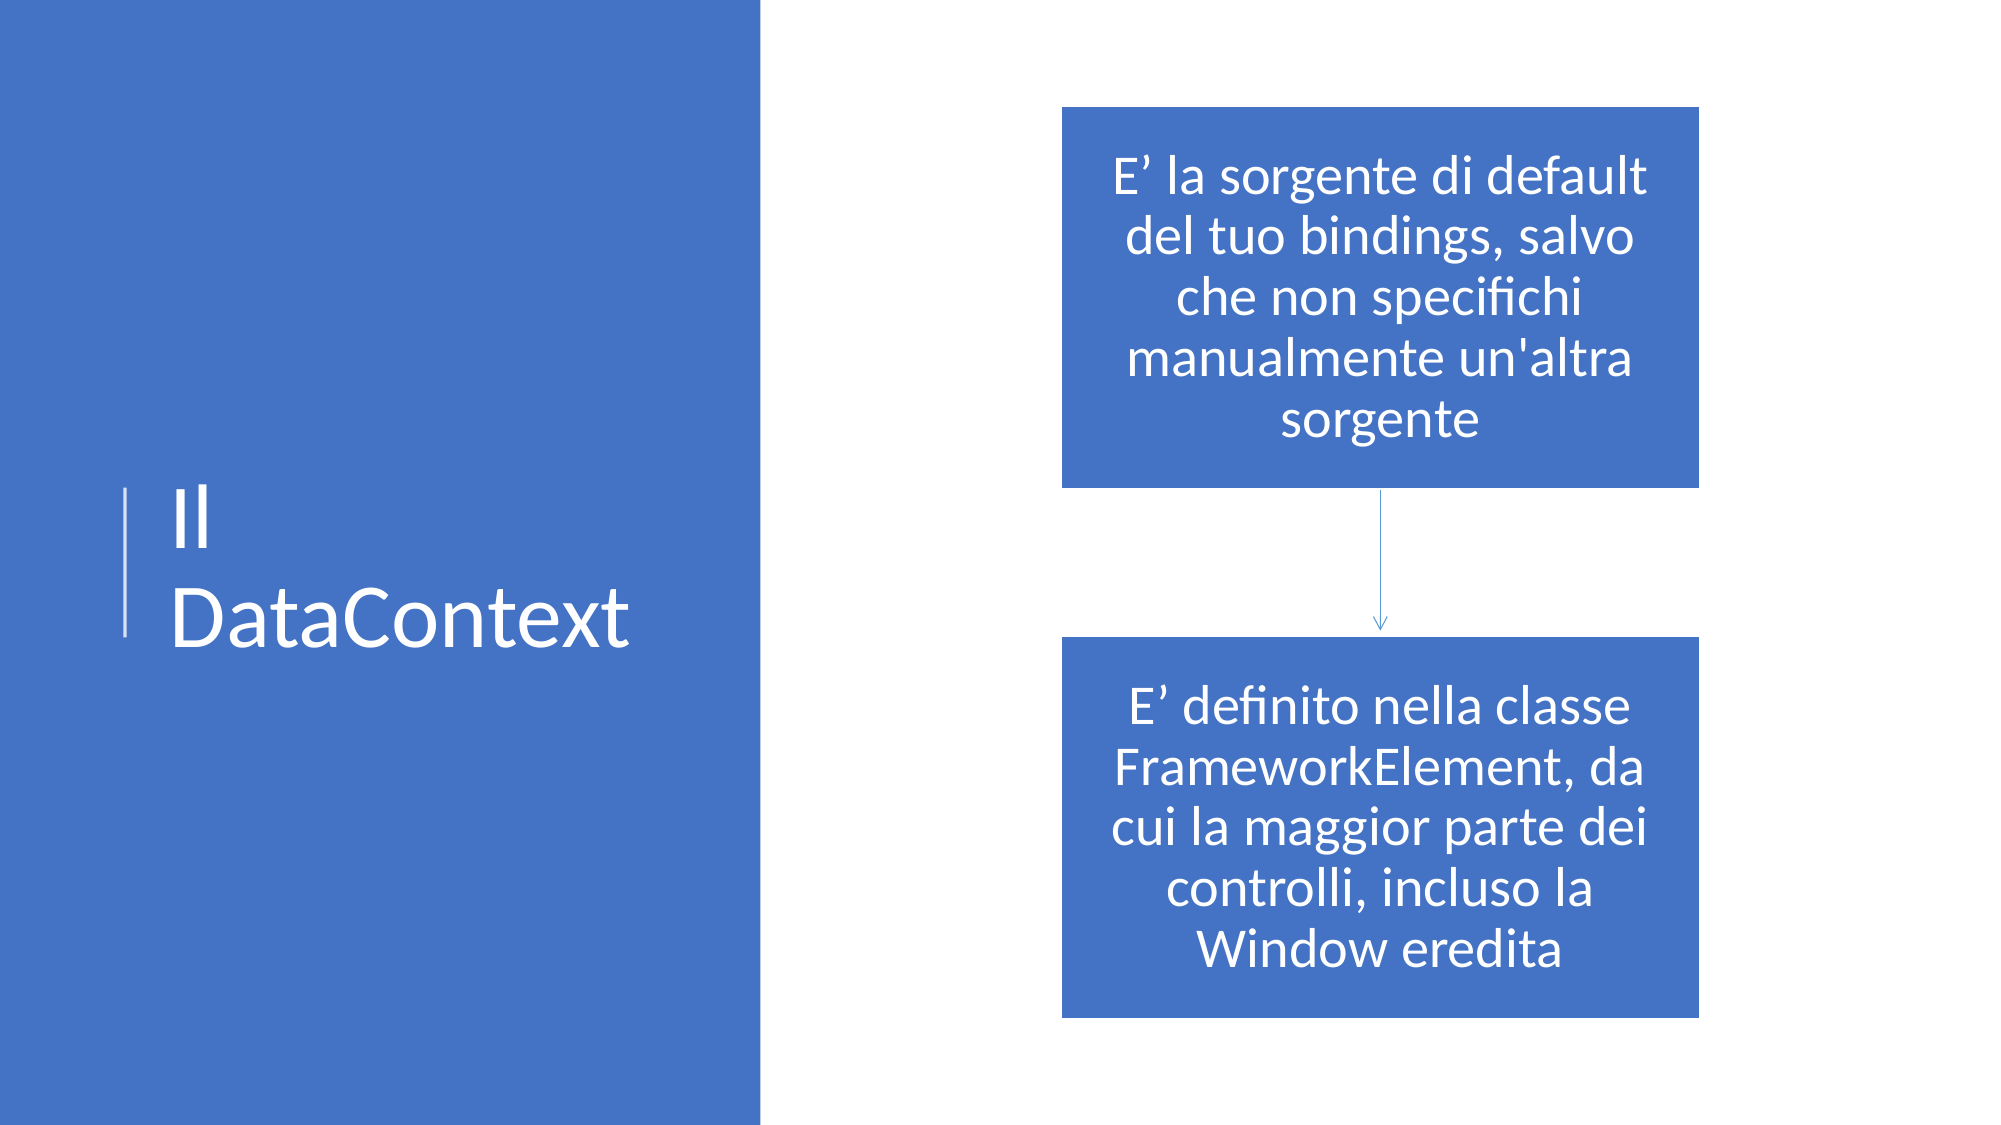

E’ la sorgente di default del tuo bindings, salvo che non specifichi manualmente un'altra sorgente
E’ definito nella classe FrameworkElement, da cui la maggior parte dei controlli, incluso la Window eredita
# Il DataContext